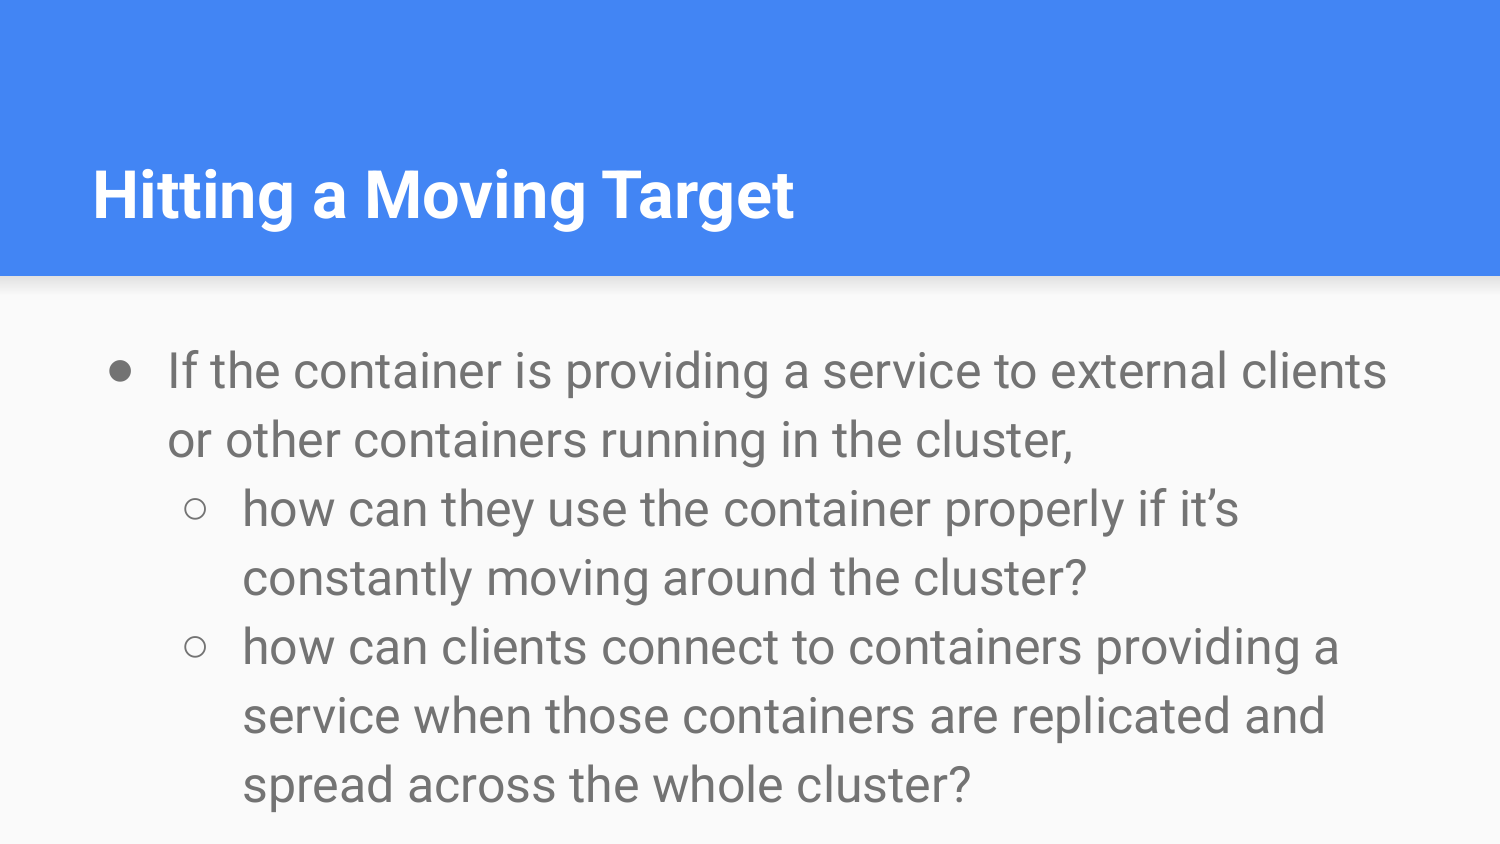

# Hitting a Moving Target
If the container is providing a service to external clients or other containers running in the cluster,
how can they use the container properly if it’s constantly moving around the cluster?
how can clients connect to containers providing a service when those containers are replicated and spread across the whole cluster?